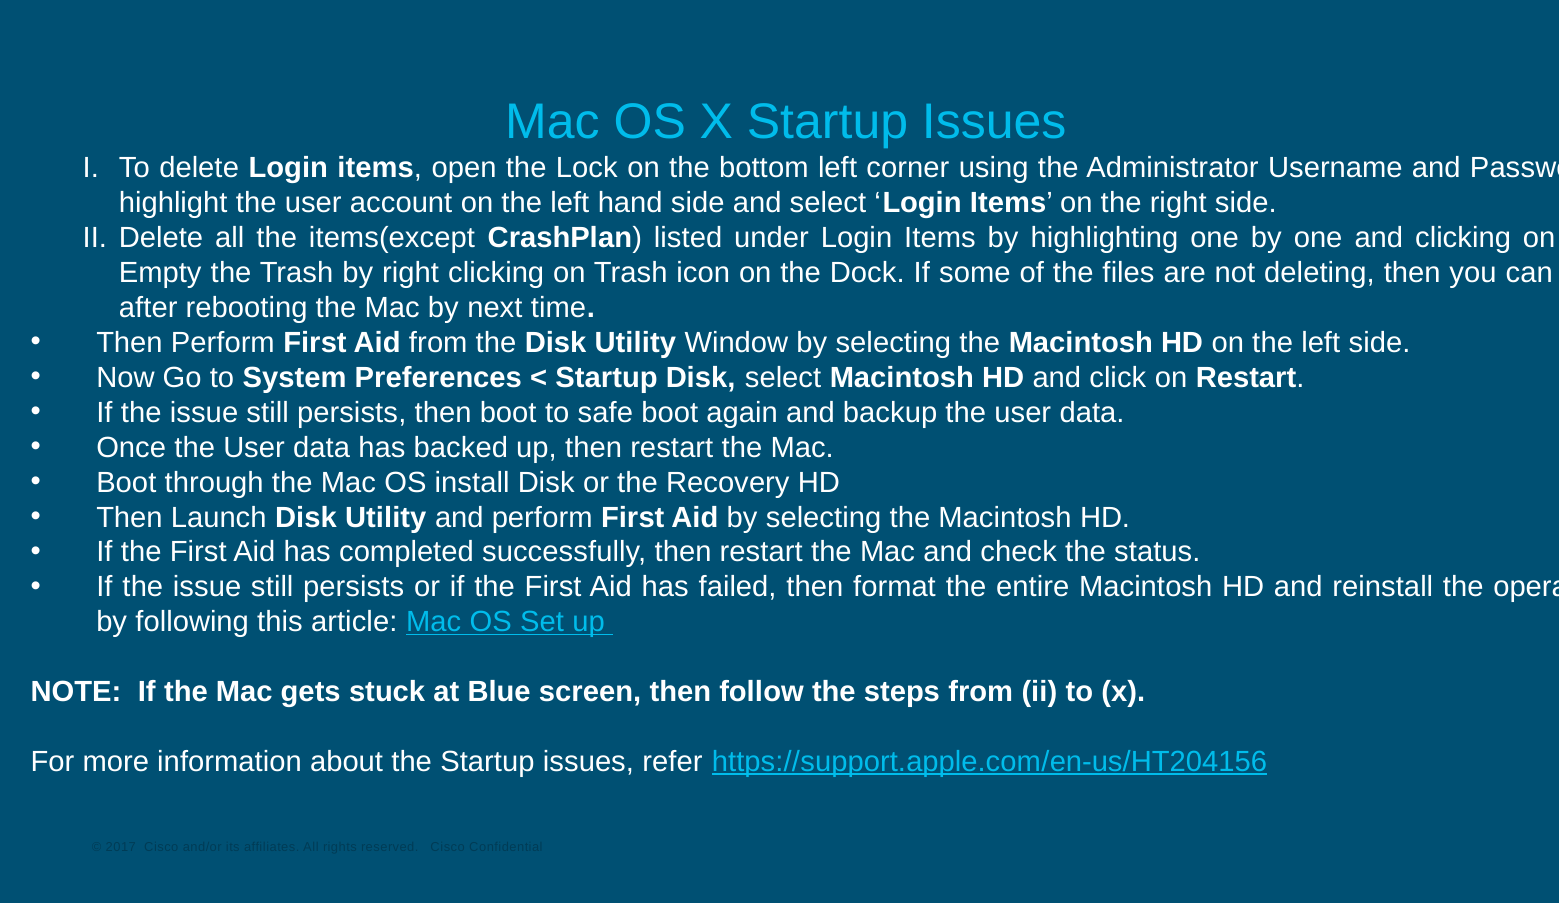

# Mac OS X Startup Issues
To delete Login items, open the Lock on the bottom left corner using the Administrator Username and Password and then highlight the user account on the left hand side and select ‘Login Items’ on the right side.
Delete all the items(except CrashPlan) listed under Login Items by highlighting one by one and clicking on the (-) sign. Empty the Trash by right clicking on Trash icon on the Dock. If some of the files are not deleting, then you can delete those after rebooting the Mac by next time.
Then Perform First Aid from the Disk Utility Window by selecting the Macintosh HD on the left side.
Now Go to System Preferences < Startup Disk, select Macintosh HD and click on Restart.
If the issue still persists, then boot to safe boot again and backup the user data.
Once the User data has backed up, then restart the Mac.
Boot through the Mac OS install Disk or the Recovery HD
Then Launch Disk Utility and perform First Aid by selecting the Macintosh HD.
If the First Aid has completed successfully, then restart the Mac and check the status.
If the issue still persists or if the First Aid has failed, then format the entire Macintosh HD and reinstall the operating System by following this article: Mac OS Set up

NOTE:  If the Mac gets stuck at Blue screen, then follow the steps from (ii) to (x).

For more information about the Startup issues, refer https://support.apple.com/en-us/HT204156